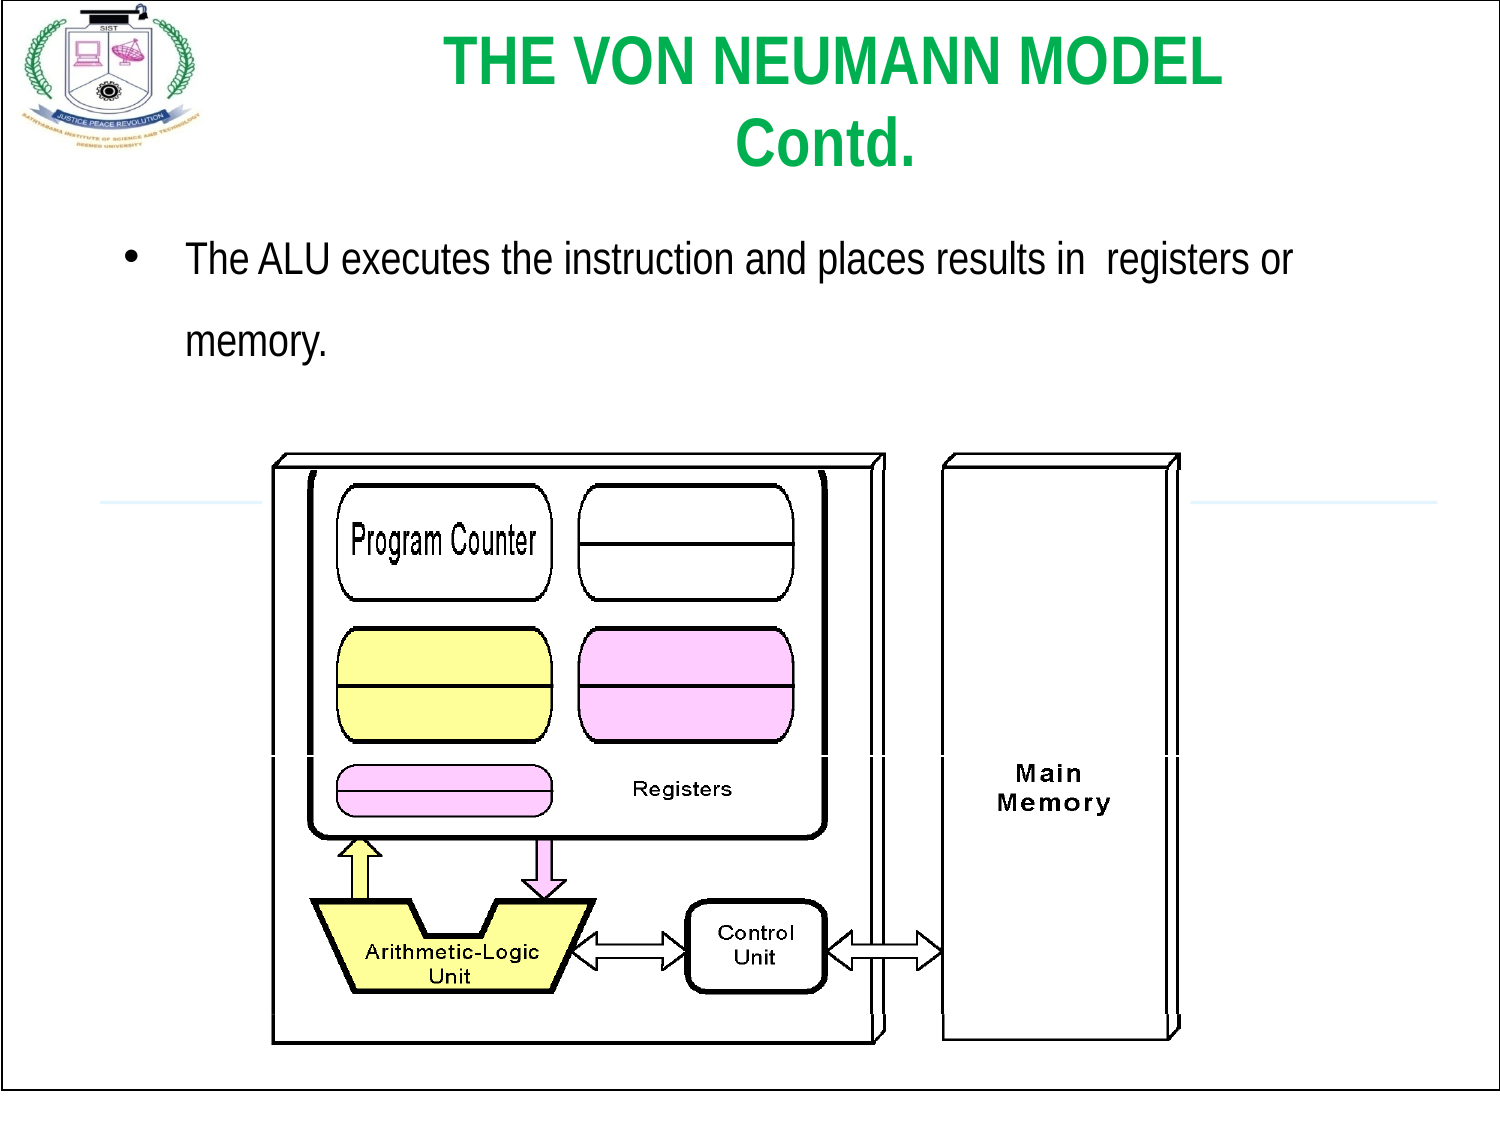

THE VON NEUMANN MODEL Contd.

The ALU executes the instruction and places results in  registers or memory.